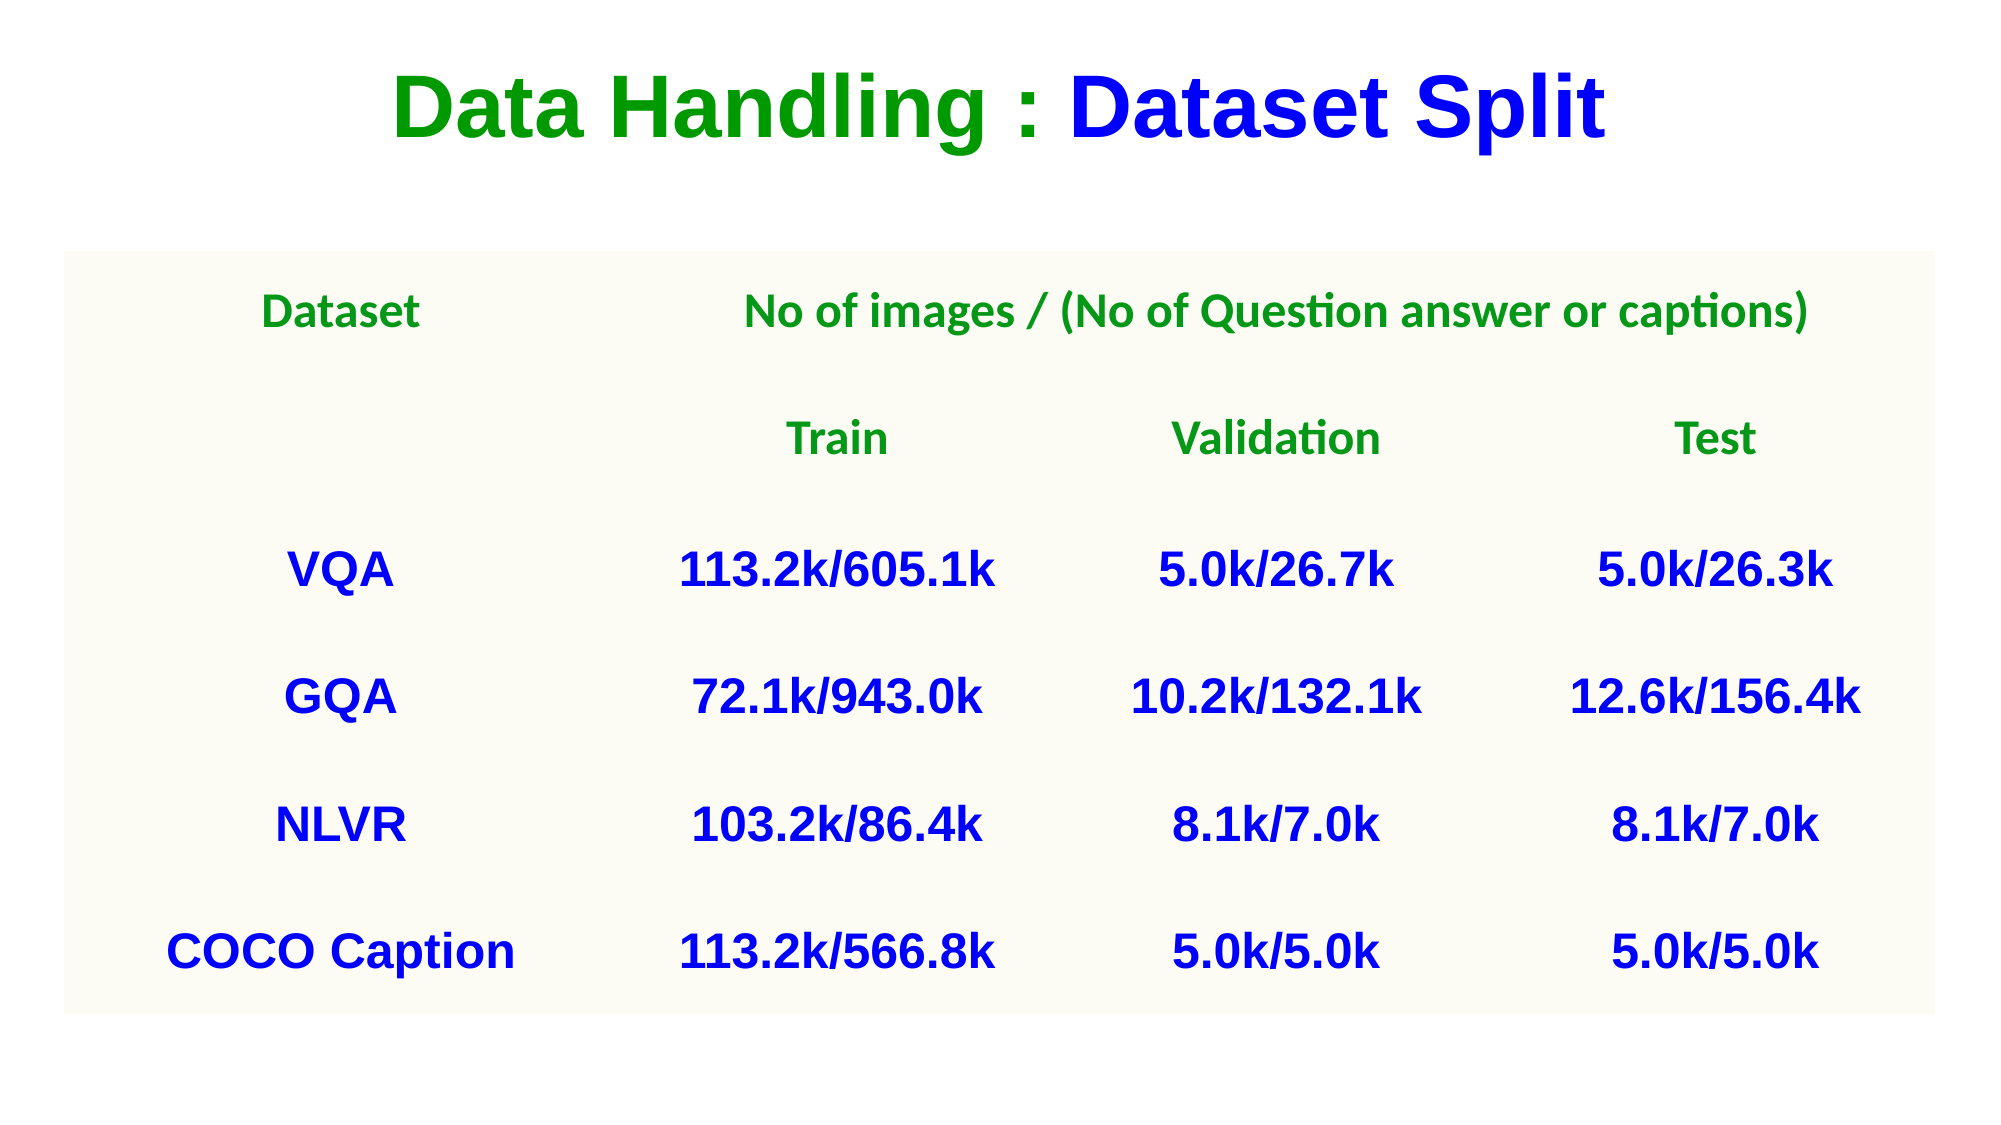

Data Handling : Dataset Split
| Dataset | No of images / (No of Question answer or captions) |  |  |
| --- | --- | --- | --- |
|  | Train | Validation | Test |
| VQA | 113.2k/605.1k | 5.0k/26.7k | 5.0k/26.3k |
| GQA | 72.1k/943.0k | 10.2k/132.1k | 12.6k/156.4k |
| NLVR | 103.2k/86.4k | 8.1k/7.0k | 8.1k/7.0k |
| COCO Caption | 113.2k/566.8k | 5.0k/5.0k | 5.0k/5.0k |